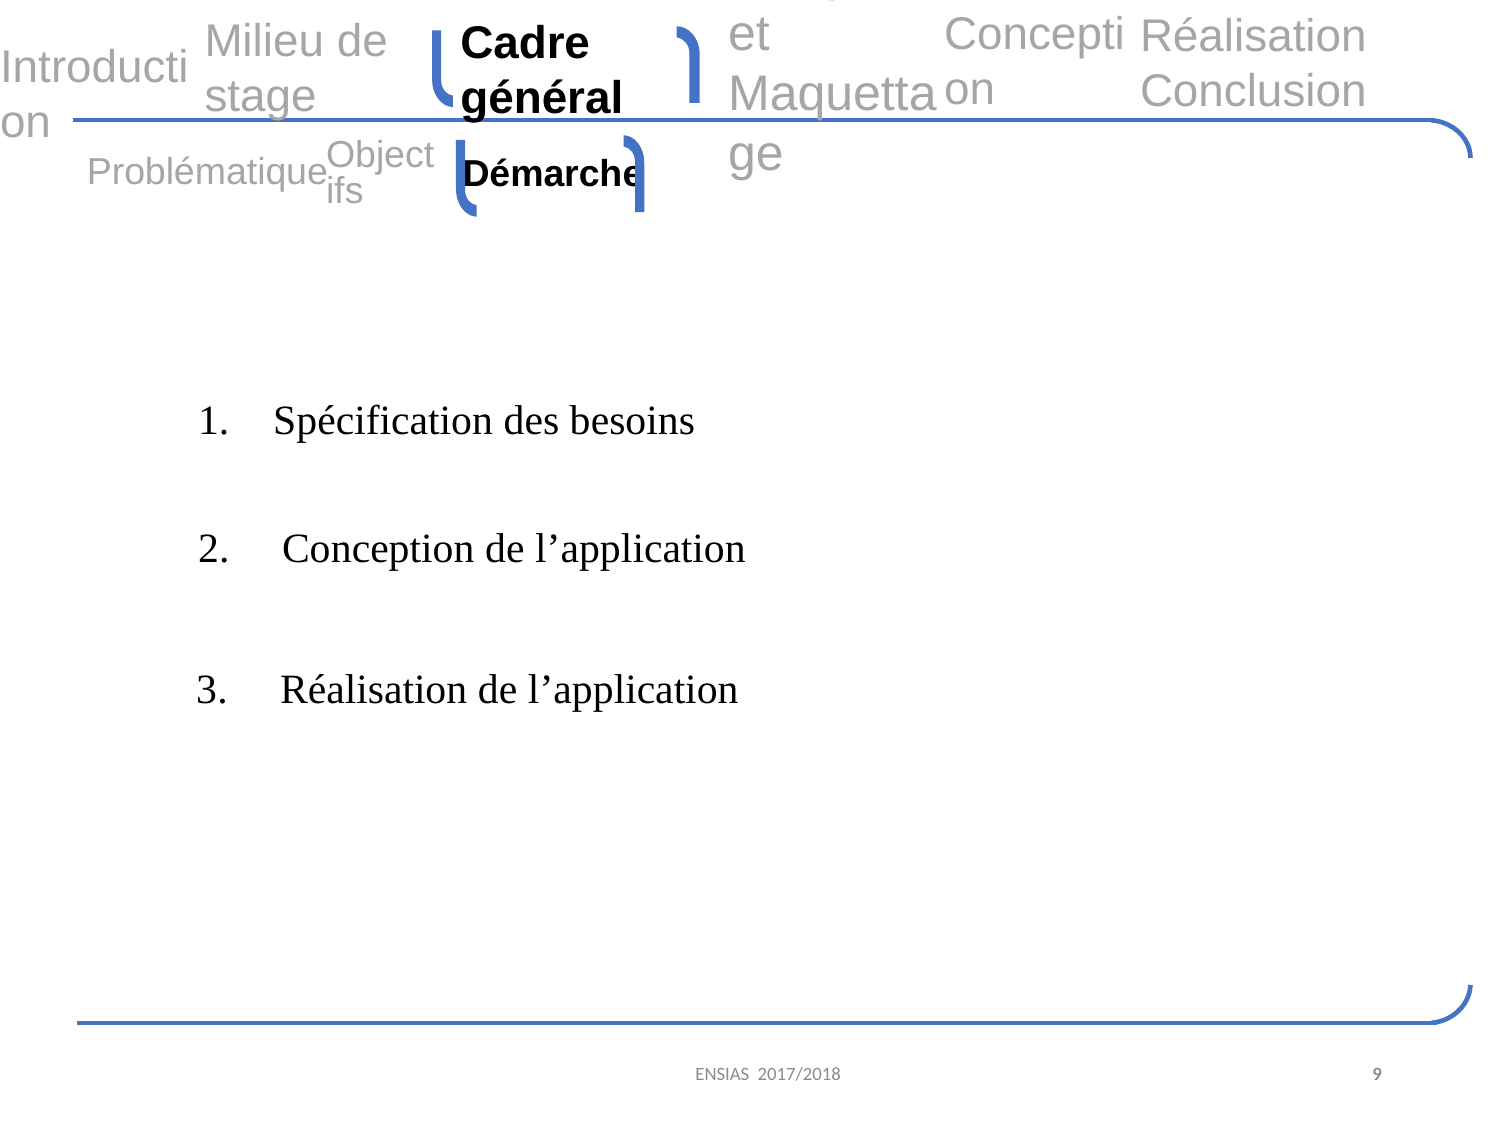

Conception
Réalisation    Conclusion

Milieu de stage

Analyse et Maquettage

 Introduction

Cadre général

Objectifs
Problématique
Démarche
Spécification des besoins

2.     Conception de l’application

3.     Réalisation de l’application

ENSIAS  2017/2018
9